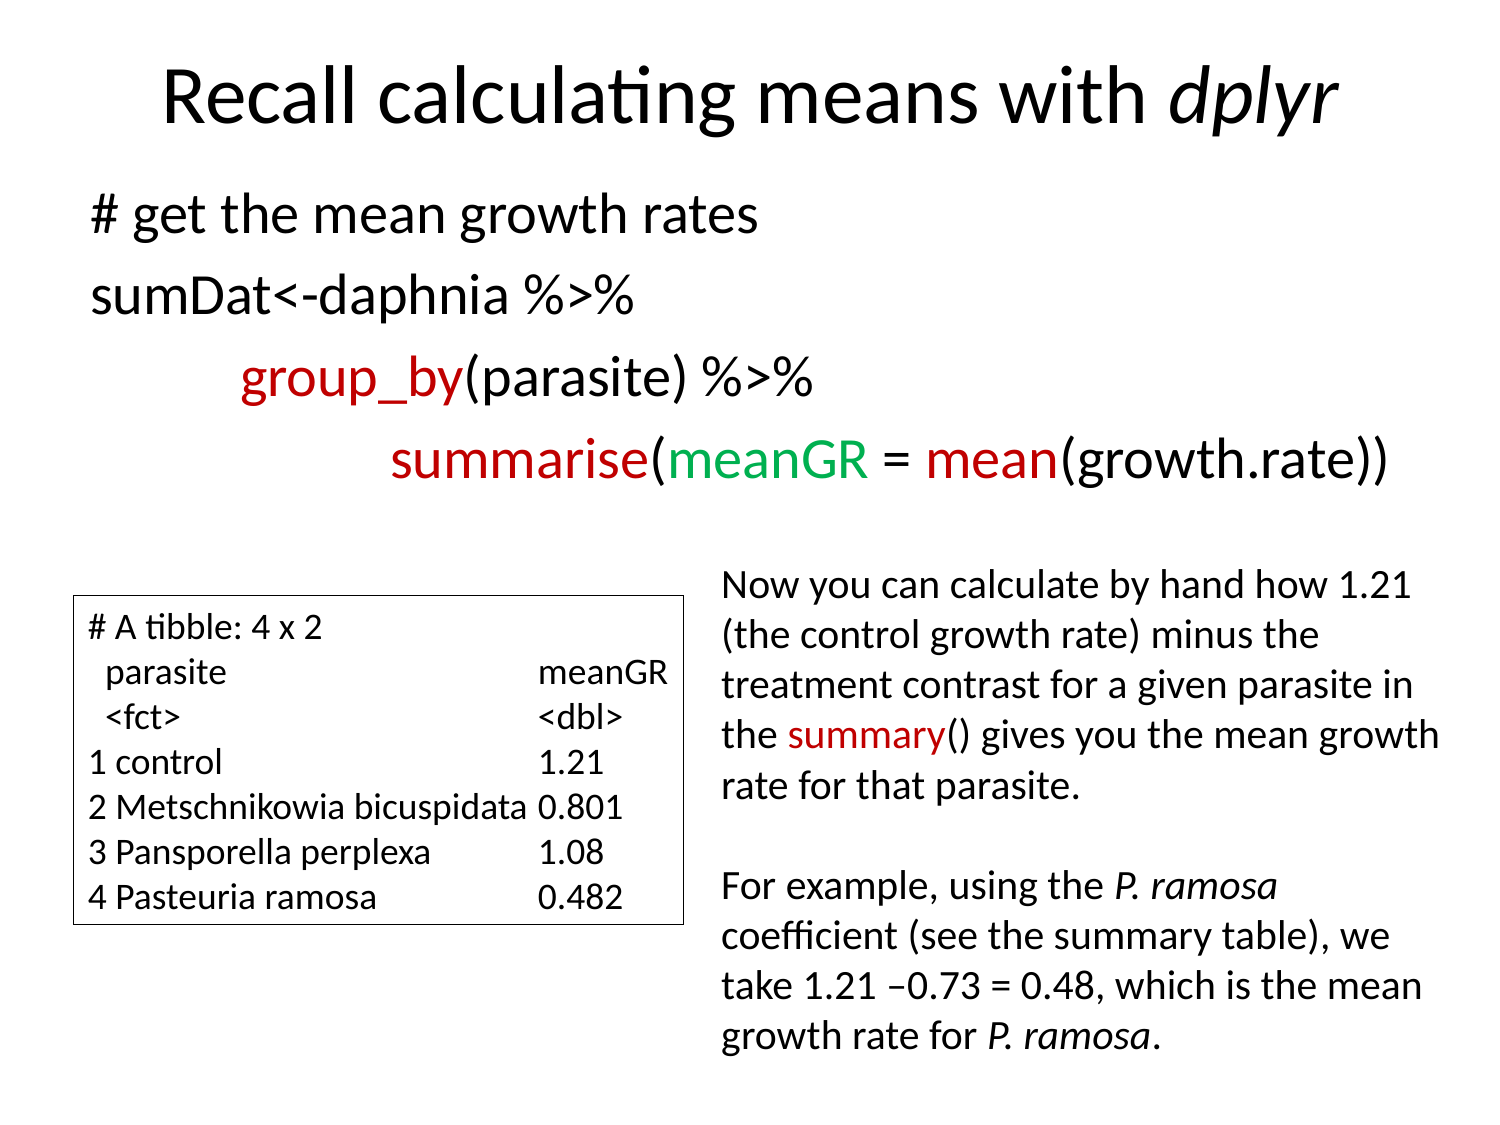

# Recall calculating means with dplyr
# get the mean growth rates
sumDat<-daphnia %>%
	group_by(parasite) %>%
		summarise(meanGR = mean(growth.rate))

Now you can calculate by hand how 1.21 (the control growth rate) minus the treatment contrast for a given parasite in the summary() gives you the mean growth rate for that parasite.

For example, using the P. ramosa coefficient (see the summary table), we take 1.21 –0.73 = 0.48, which is the mean growth rate for P. ramosa.
# A tibble: 4 x 2
  parasite                  		meanGR
  <fct>                      		<dbl>
1 control                    	1.21
2 Metschnikowia bicuspidata	0.801
3 Pansporella perplexa       	1.08
4 Pasteuria ramosa           	0.482